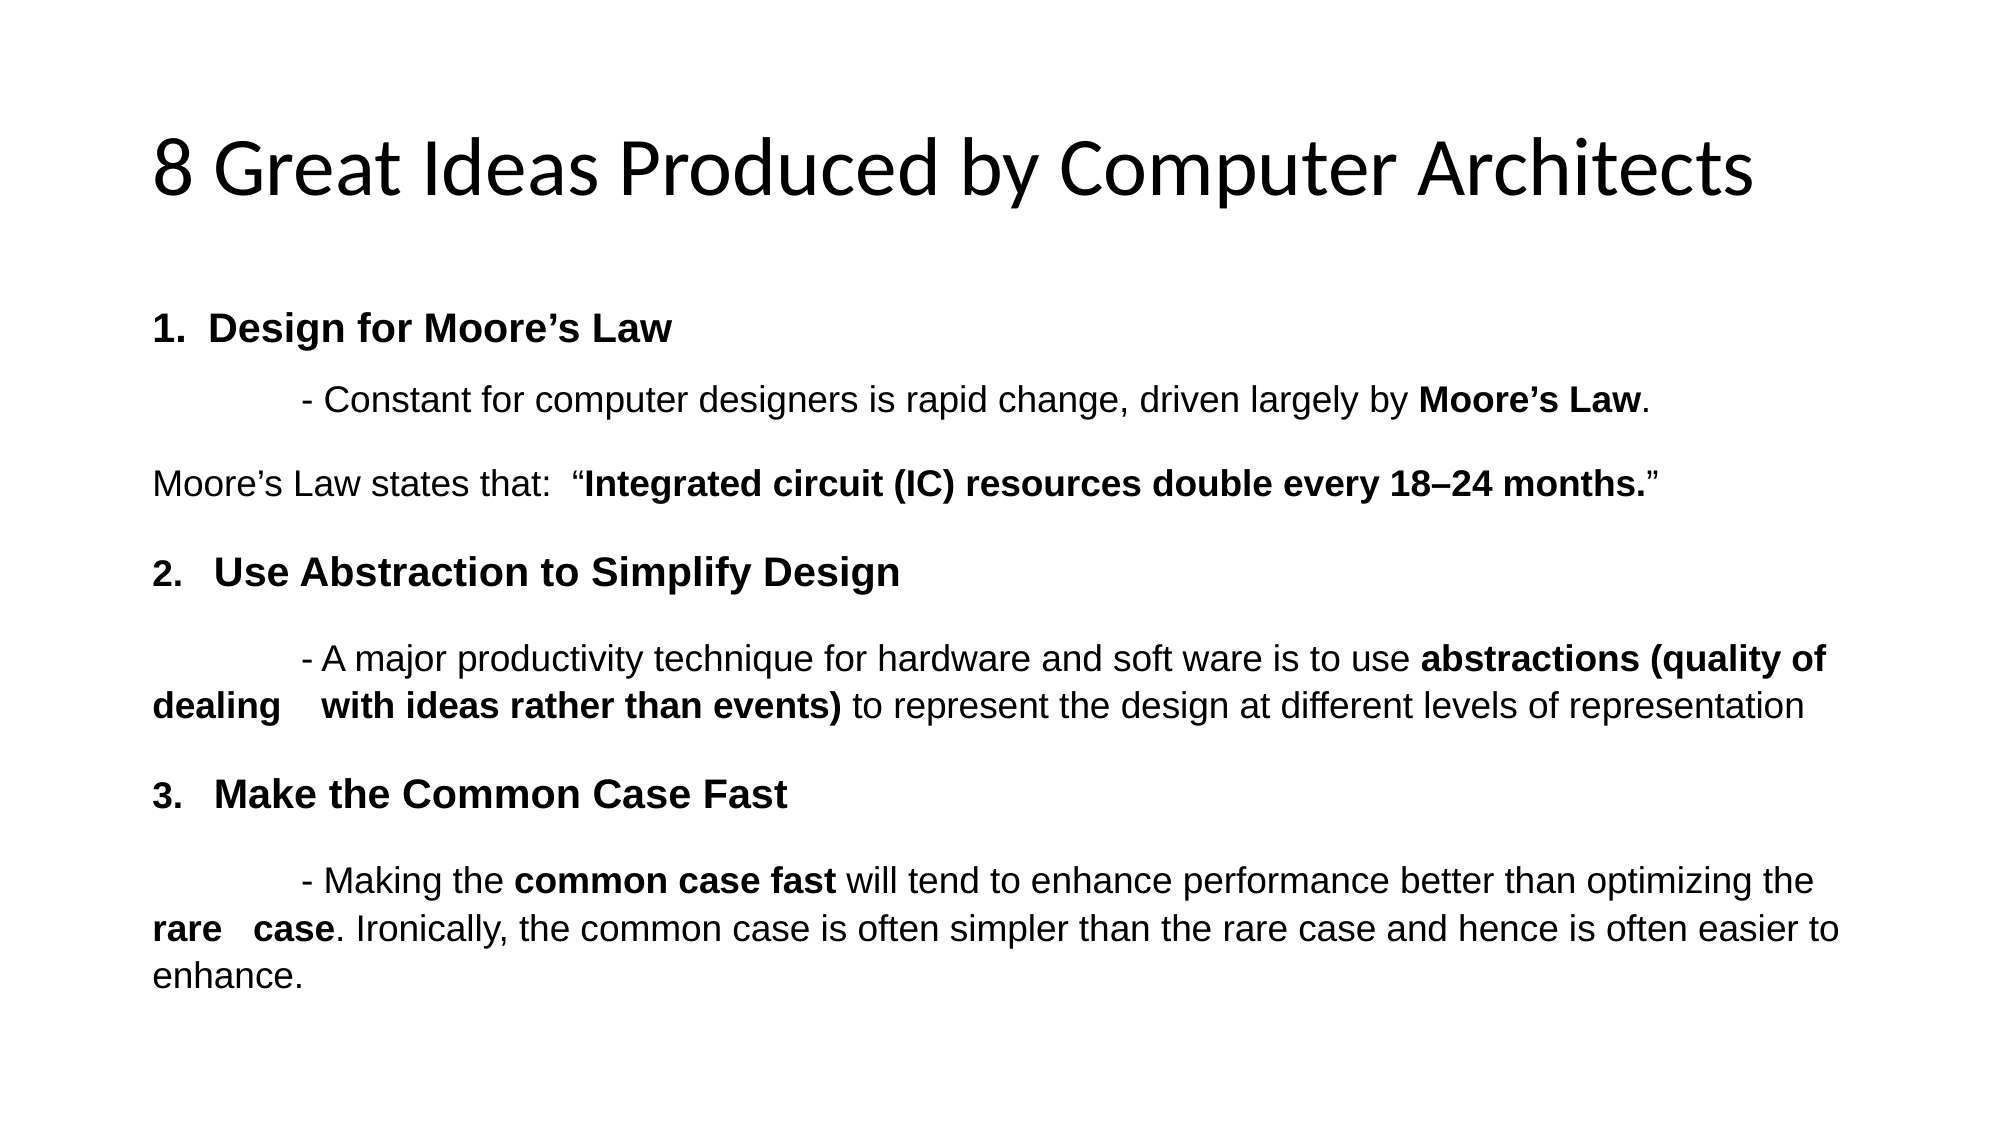

# 8 Great Ideas Produced by Computer Architects
Design for Moore’s Law
	- Constant for computer designers is rapid change, driven largely by Moore’s Law.
Moore’s Law states that:  “Integrated circuit (IC) resources double every 18–24 months.”
2.   Use Abstraction to Simplify Design
	- A major productivity technique for hardware and soft ware is to use abstractions (quality of dealing 	  with ideas rather than events) to represent the design at different levels of representation
3.   Make the Common Case Fast
	- Making the common case fast will tend to enhance performance better than optimizing the rare   case. Ironically, the common case is often simpler than the rare case and hence is often easier to enhance.